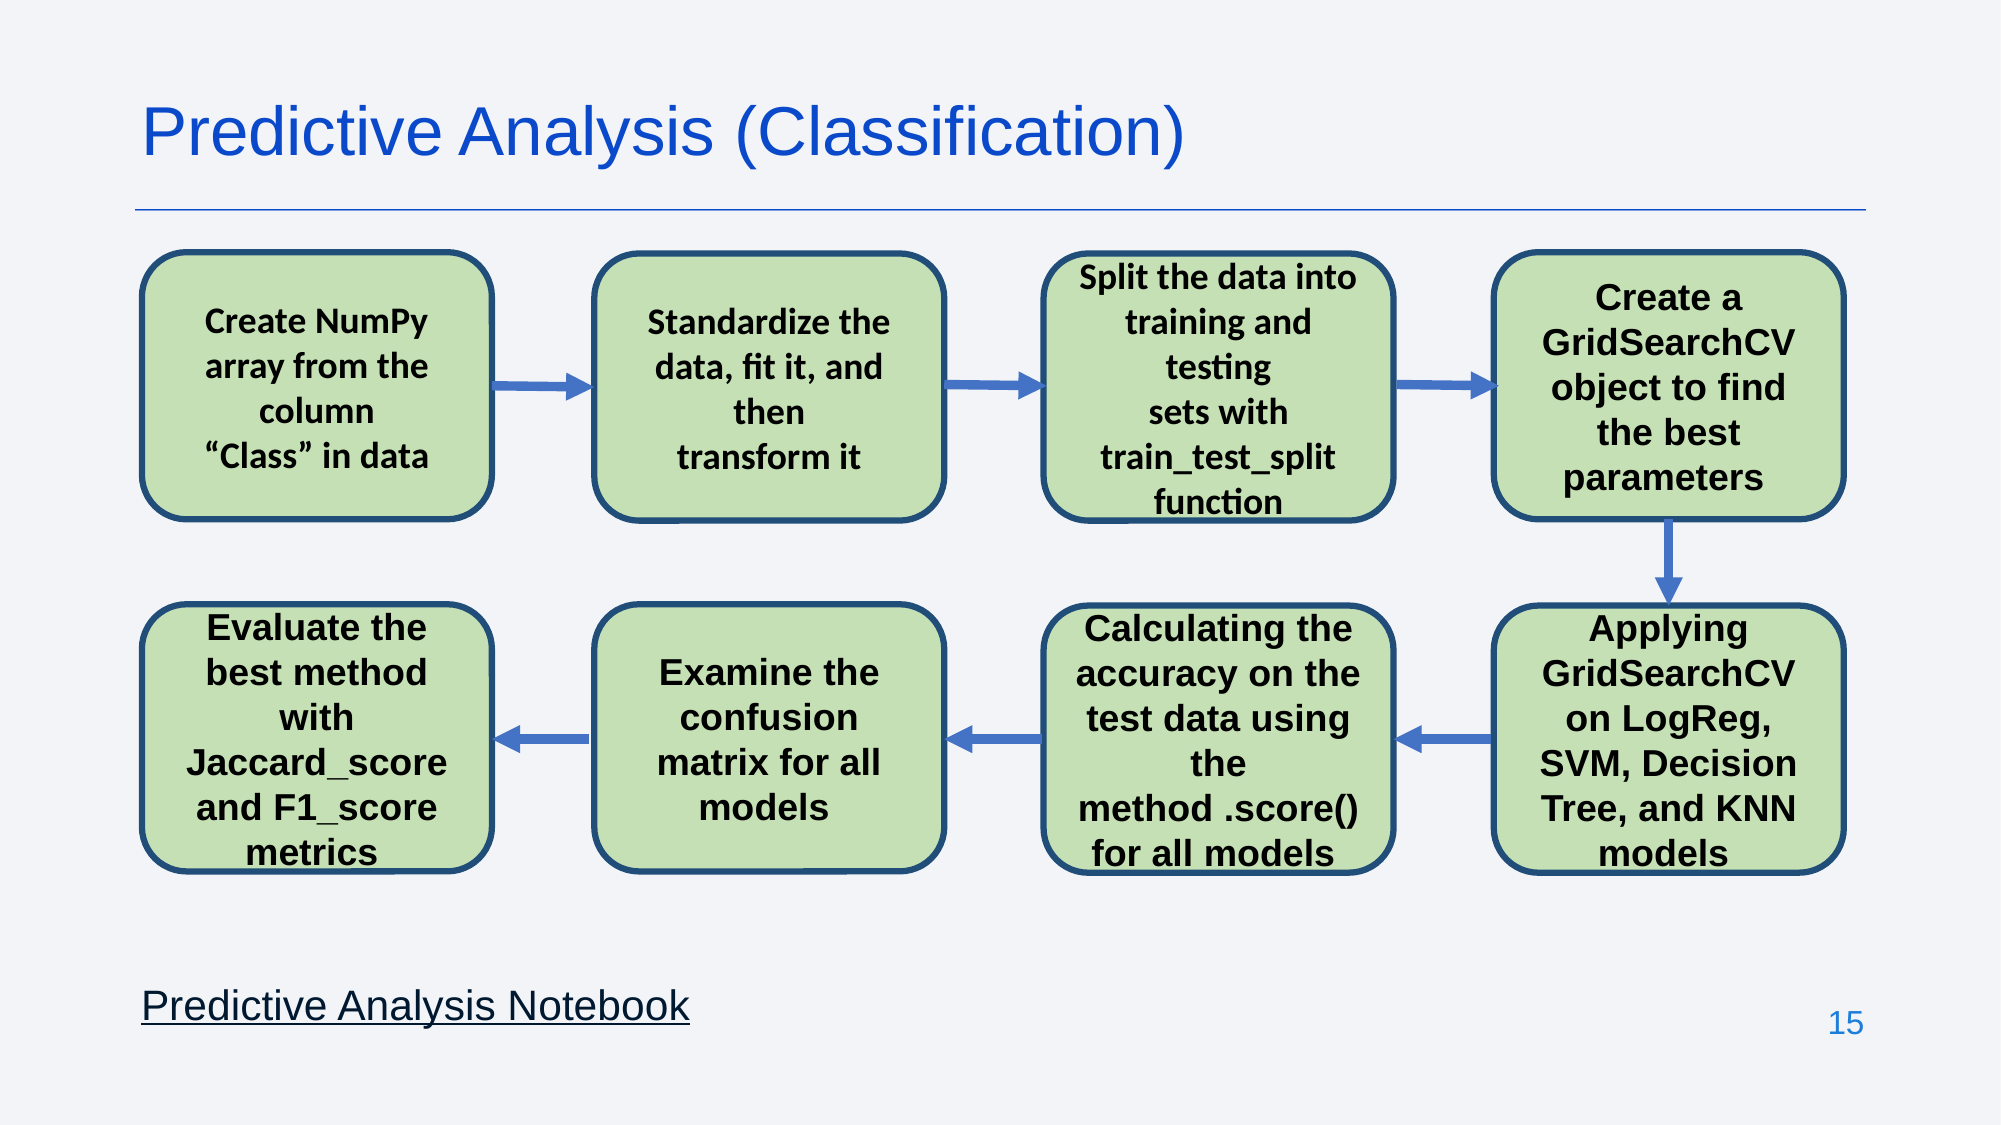

Predictive Analysis (Classification)
Create a GridSearchCV object to find the best parameters
Create NumPy
array from the column
“Class” in data
Standardize the
data, fit it, and then
transform it
Split the data into
training and testing
sets with
train_test_split
function
Evaluate the best method with Jaccard_score and F1_score metrics
Examine the confusion matrix for all models
Calculating the accuracy on the test data using the method .score() for all models
Applying GridSearchCV on LogReg, SVM, Decision Tree, and KNN models
Predictive Analysis Notebook

15